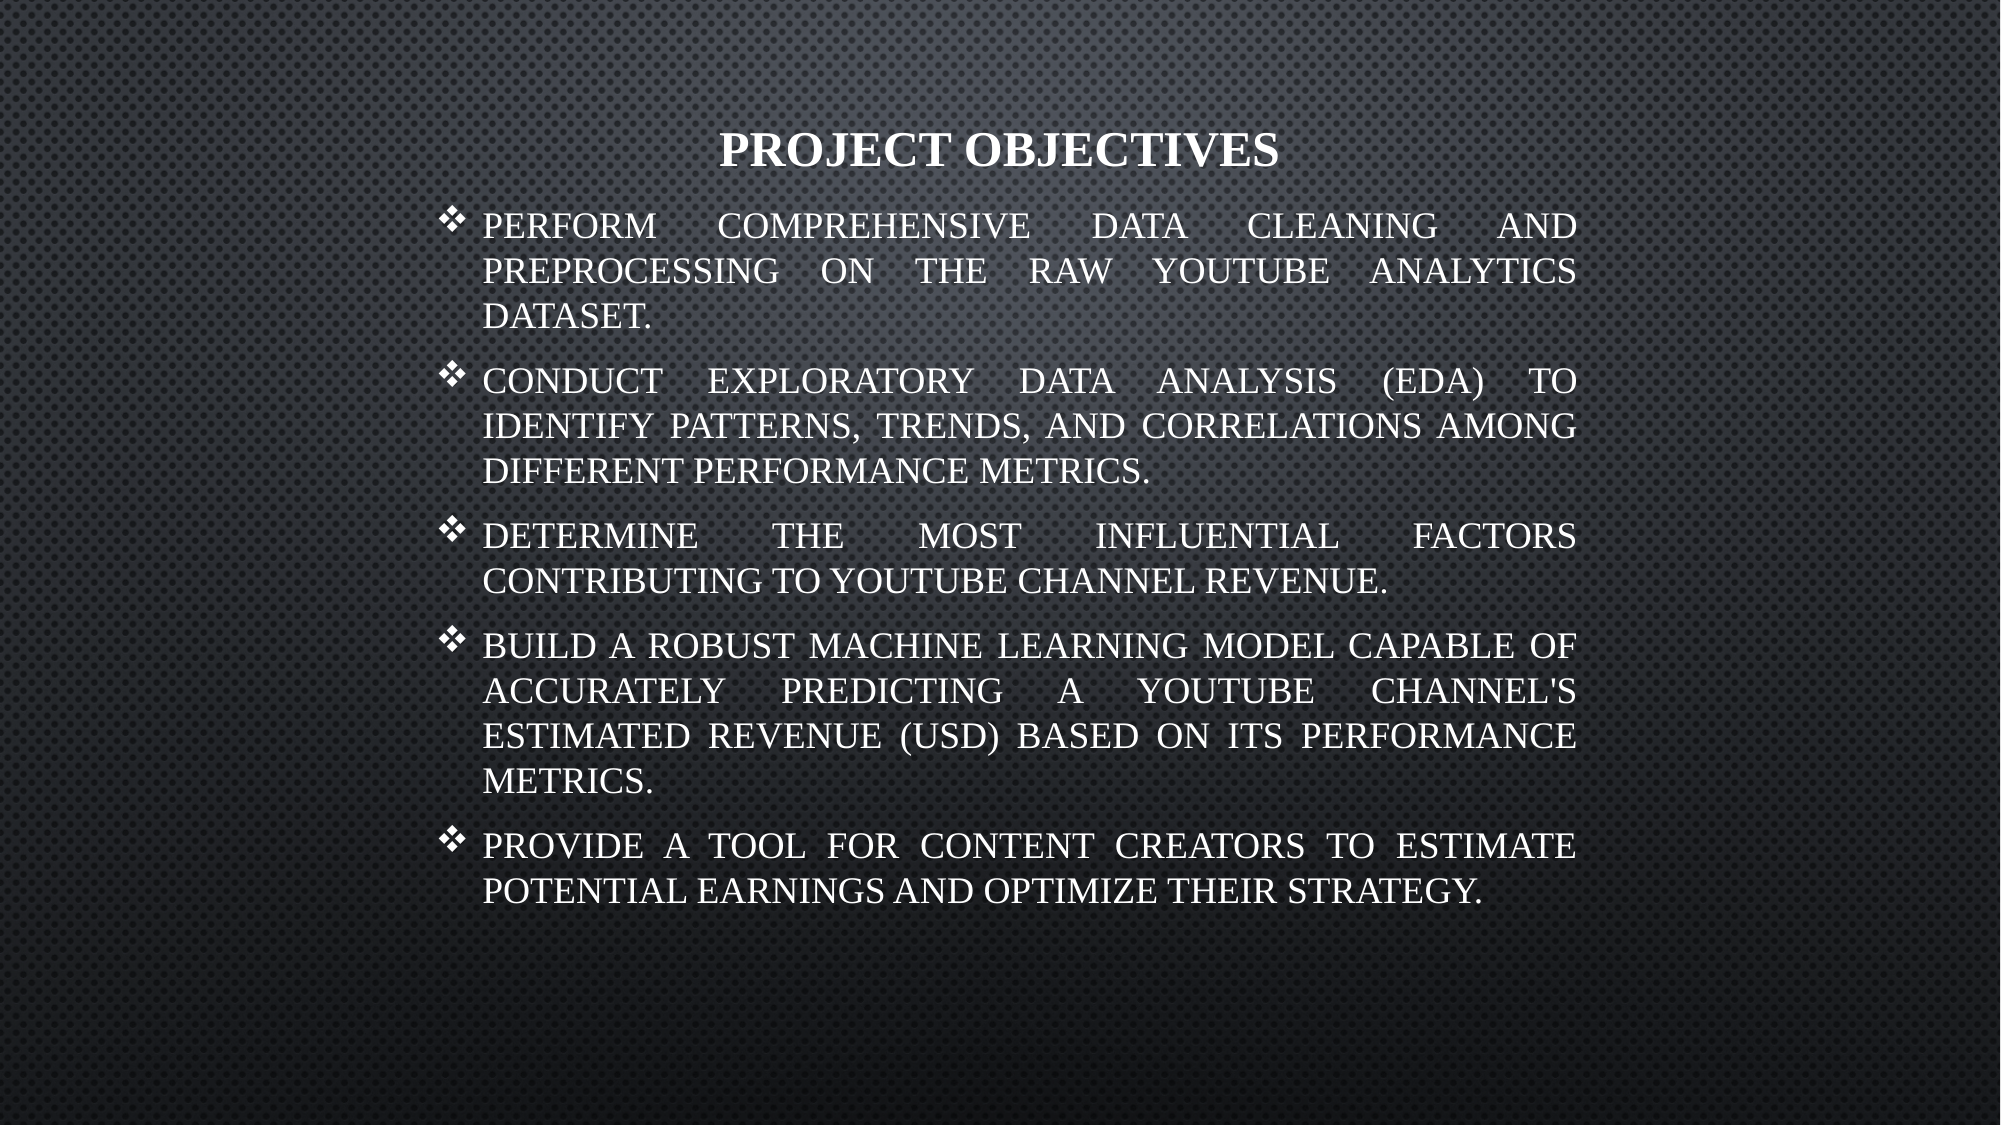

# Project objectives
perform comprehensive data cleaning and preprocessing on the raw YouTube analytics dataset.
conduct Exploratory Data Analysis (EDA) to identify patterns, trends, and correlations among different performance metrics.
determine the most influential factors contributing to YouTube channel revenue.
build a robust machine learning model capable of accurately predicting a YouTube channel's estimated revenue (USD) based on its performance metrics.
provide a tool for content creators to estimate potential earnings and optimize their strategy.